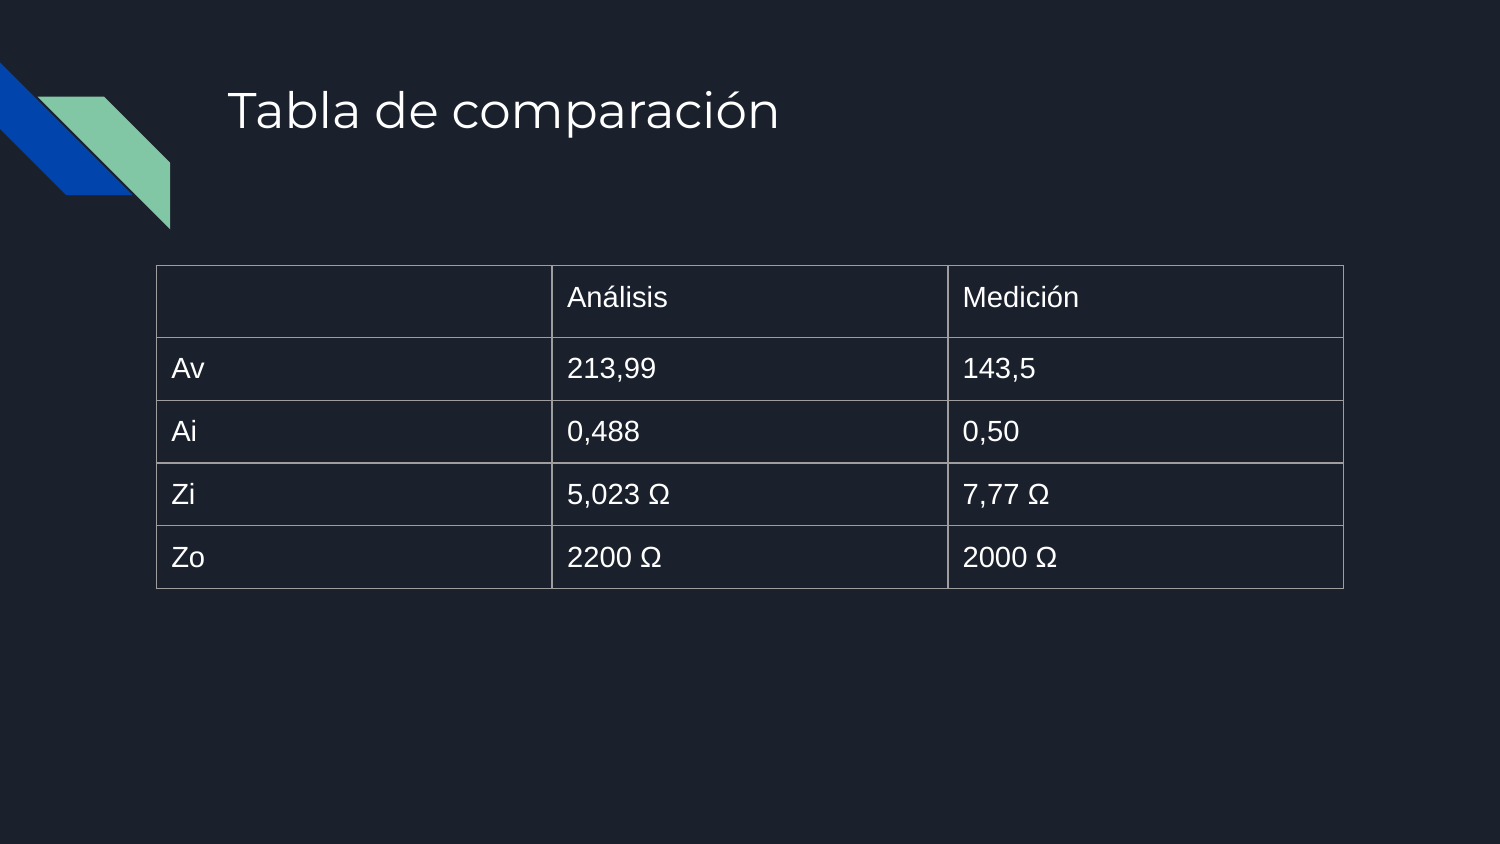

# Tabla de comparación
|  | Análisis | Medición |
| --- | --- | --- |
| Av | 213,99 | 143,5 |
| Ai | 0,488 | 0,50 |
| Zi | 5,023 Ω | 7,77 Ω |
| Zo | 2200 Ω | 2000 Ω |